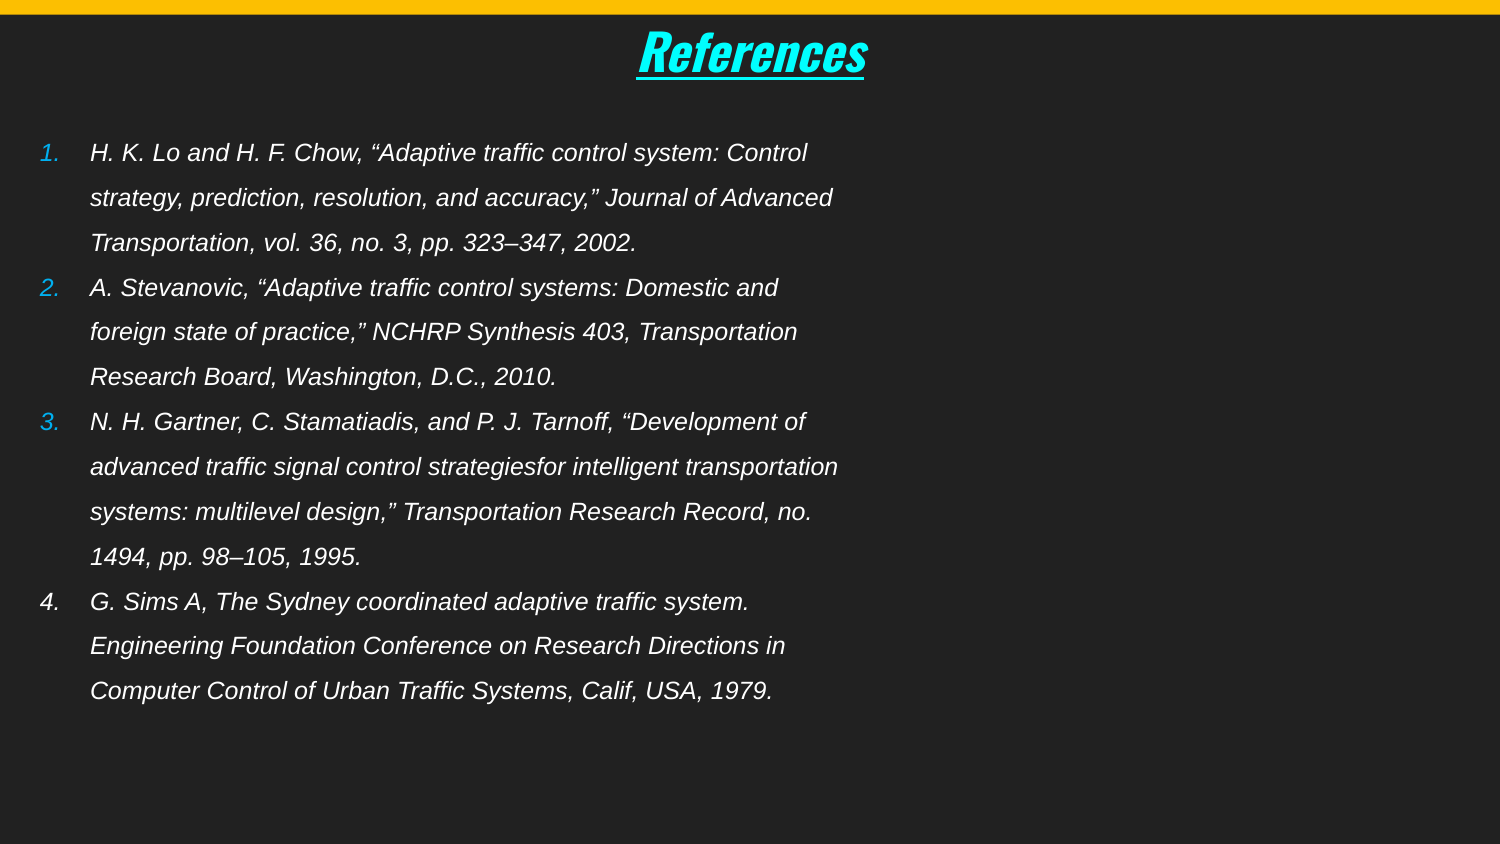

# References
H. K. Lo and H. F. Chow, “Adaptive traffic control system: Control strategy, prediction, resolution, and accuracy,” Journal of Advanced Transportation, vol. 36, no. 3, pp. 323–347, 2002.
A. Stevanovic, “Adaptive traffic control systems: Domestic and foreign state of practice,” NCHRP Synthesis 403, Transportation Research Board, Washington, D.C., 2010.
N. H. Gartner, C. Stamatiadis, and P. J. Tarnoff, “Development of advanced traffic signal control strategiesfor intelligent transportation systems: multilevel design,” Transportation Research Record, no. 1494, pp. 98–105, 1995.
G. Sims A, The Sydney coordinated adaptive traffic system. Engineering Foundation Conference on Research Directions in Computer Control of Urban Traffic Systems, Calif, USA, 1979.